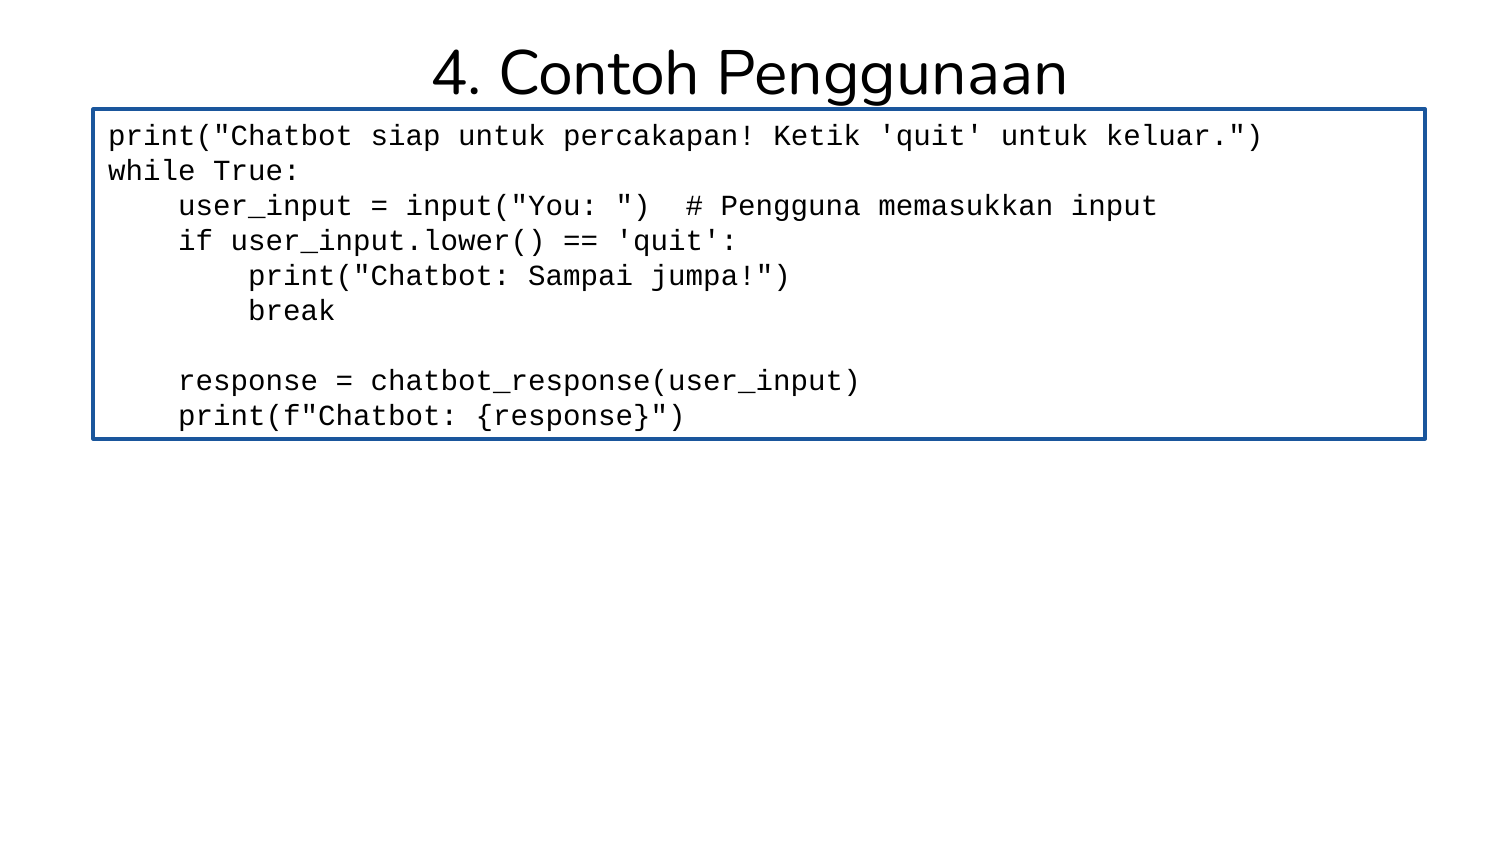

# 4. Contoh Penggunaan
print("Chatbot siap untuk percakapan! Ketik 'quit' untuk keluar.")
while True:
    user_input = input("You: ")  # Pengguna memasukkan input
    if user_input.lower() == 'quit':
        print("Chatbot: Sampai jumpa!")
        break

    response = chatbot_response(user_input)
    print(f"Chatbot: {response}")